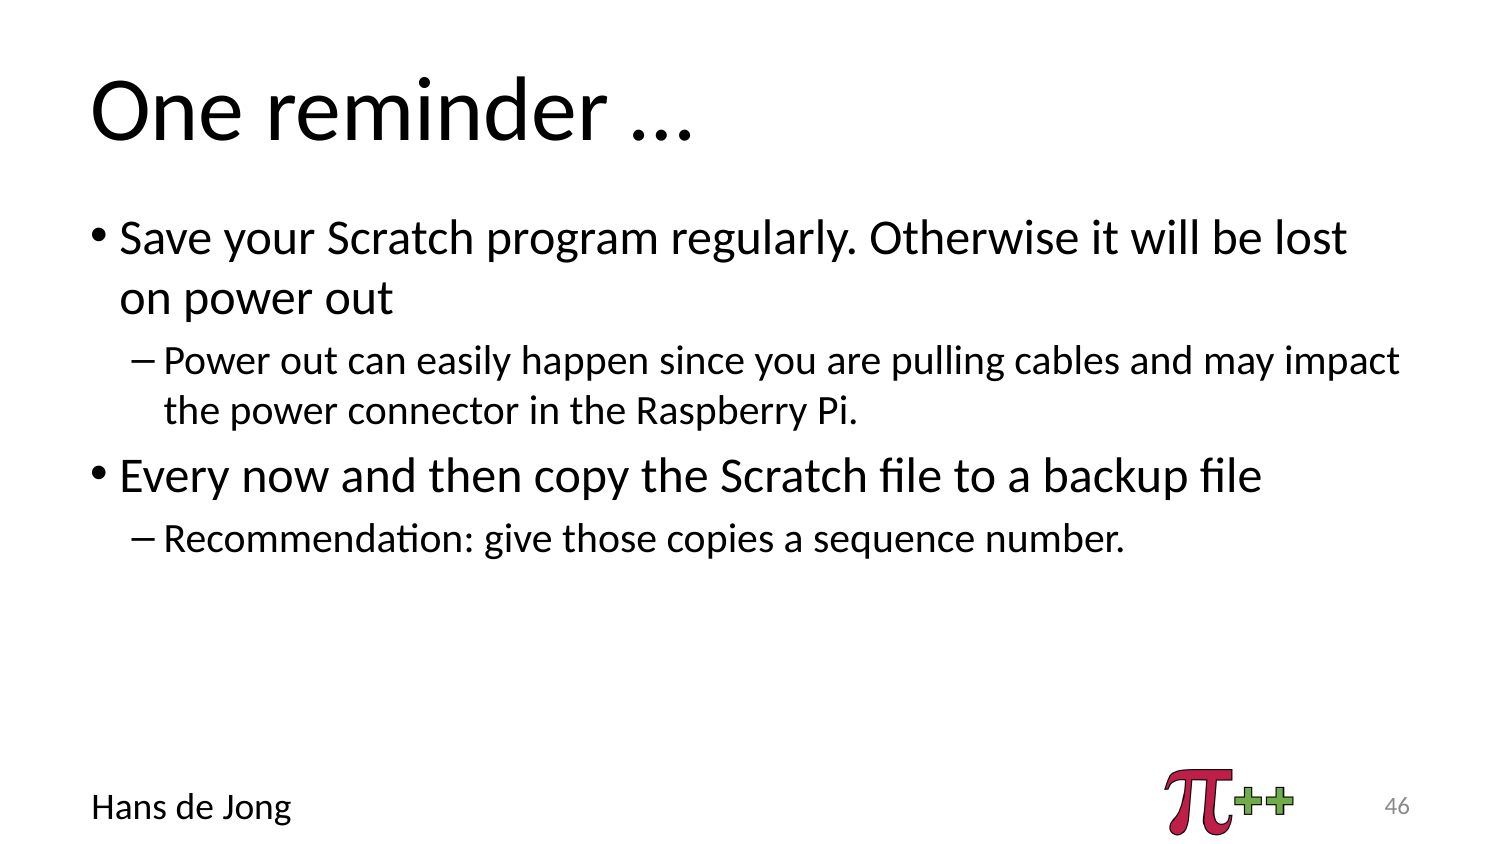

# One reminder …
Save your Scratch program regularly. Otherwise it will be lost on power out
Power out can easily happen since you are pulling cables and may impact the power connector in the Raspberry Pi.
Every now and then copy the Scratch file to a backup file
Recommendation: give those copies a sequence number.
46